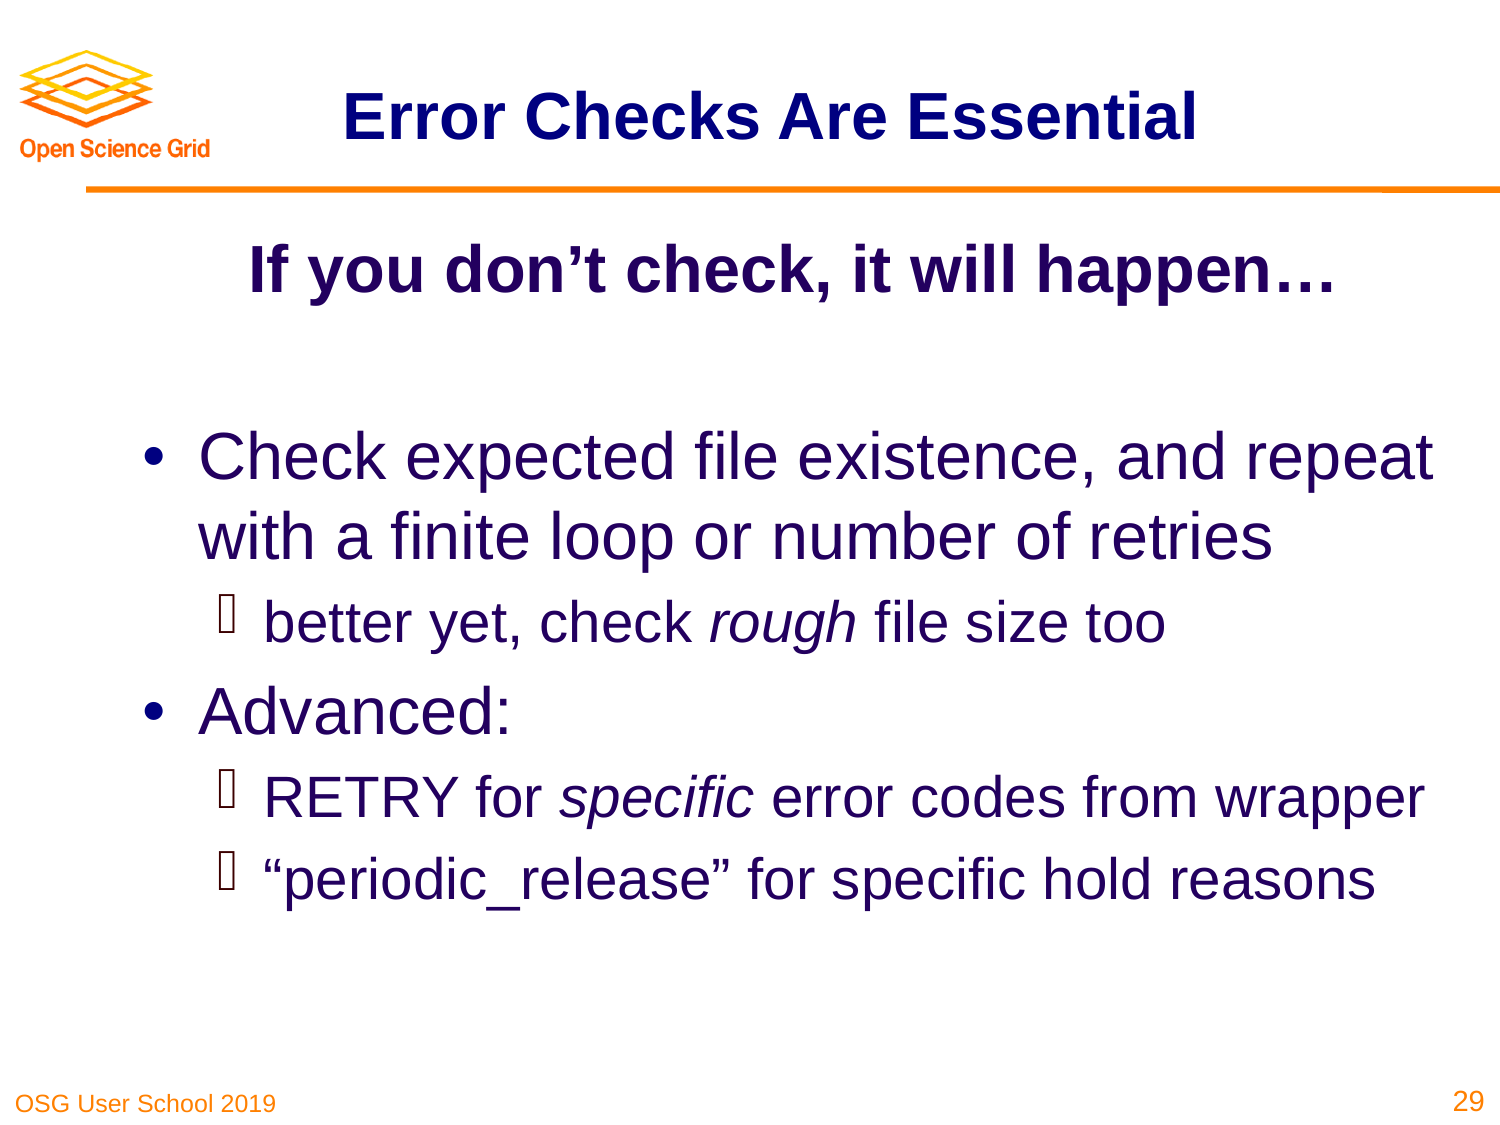

# Error Checks Are Essential
If you don’t check, it will happen…

Check expected file existence, and repeat with a finite loop or number of retries
better yet, check rough file size too
Advanced:
RETRY for specific error codes from wrapper
“periodic_release” for specific hold reasons
29